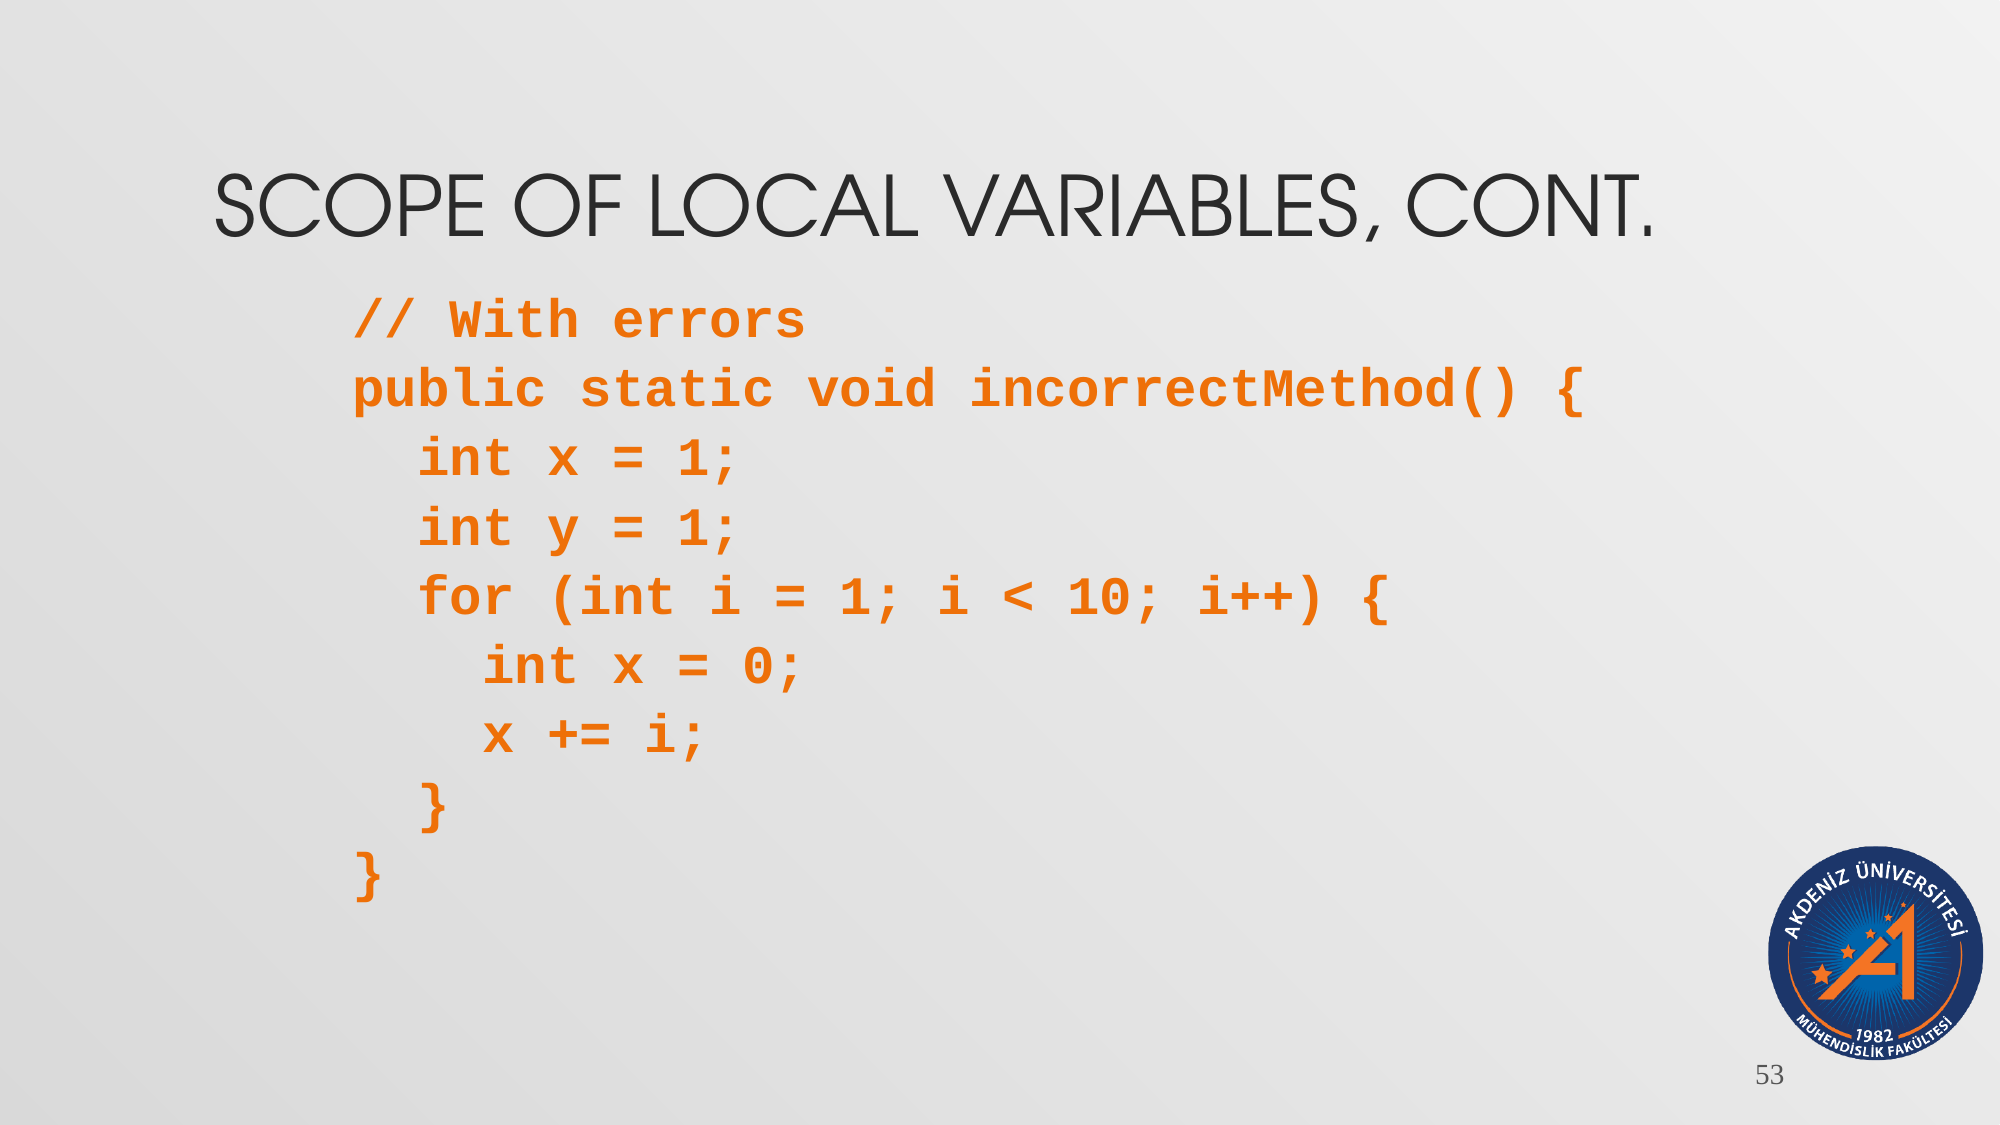

# Scope of Local Variables, cont.
// With errors
public static void incorrectMethod() {
  int x = 1;
  int y = 1;
  for (int i = 1; i < 10; i++) {
    int x = 0;
    x += i;
  }
}
53